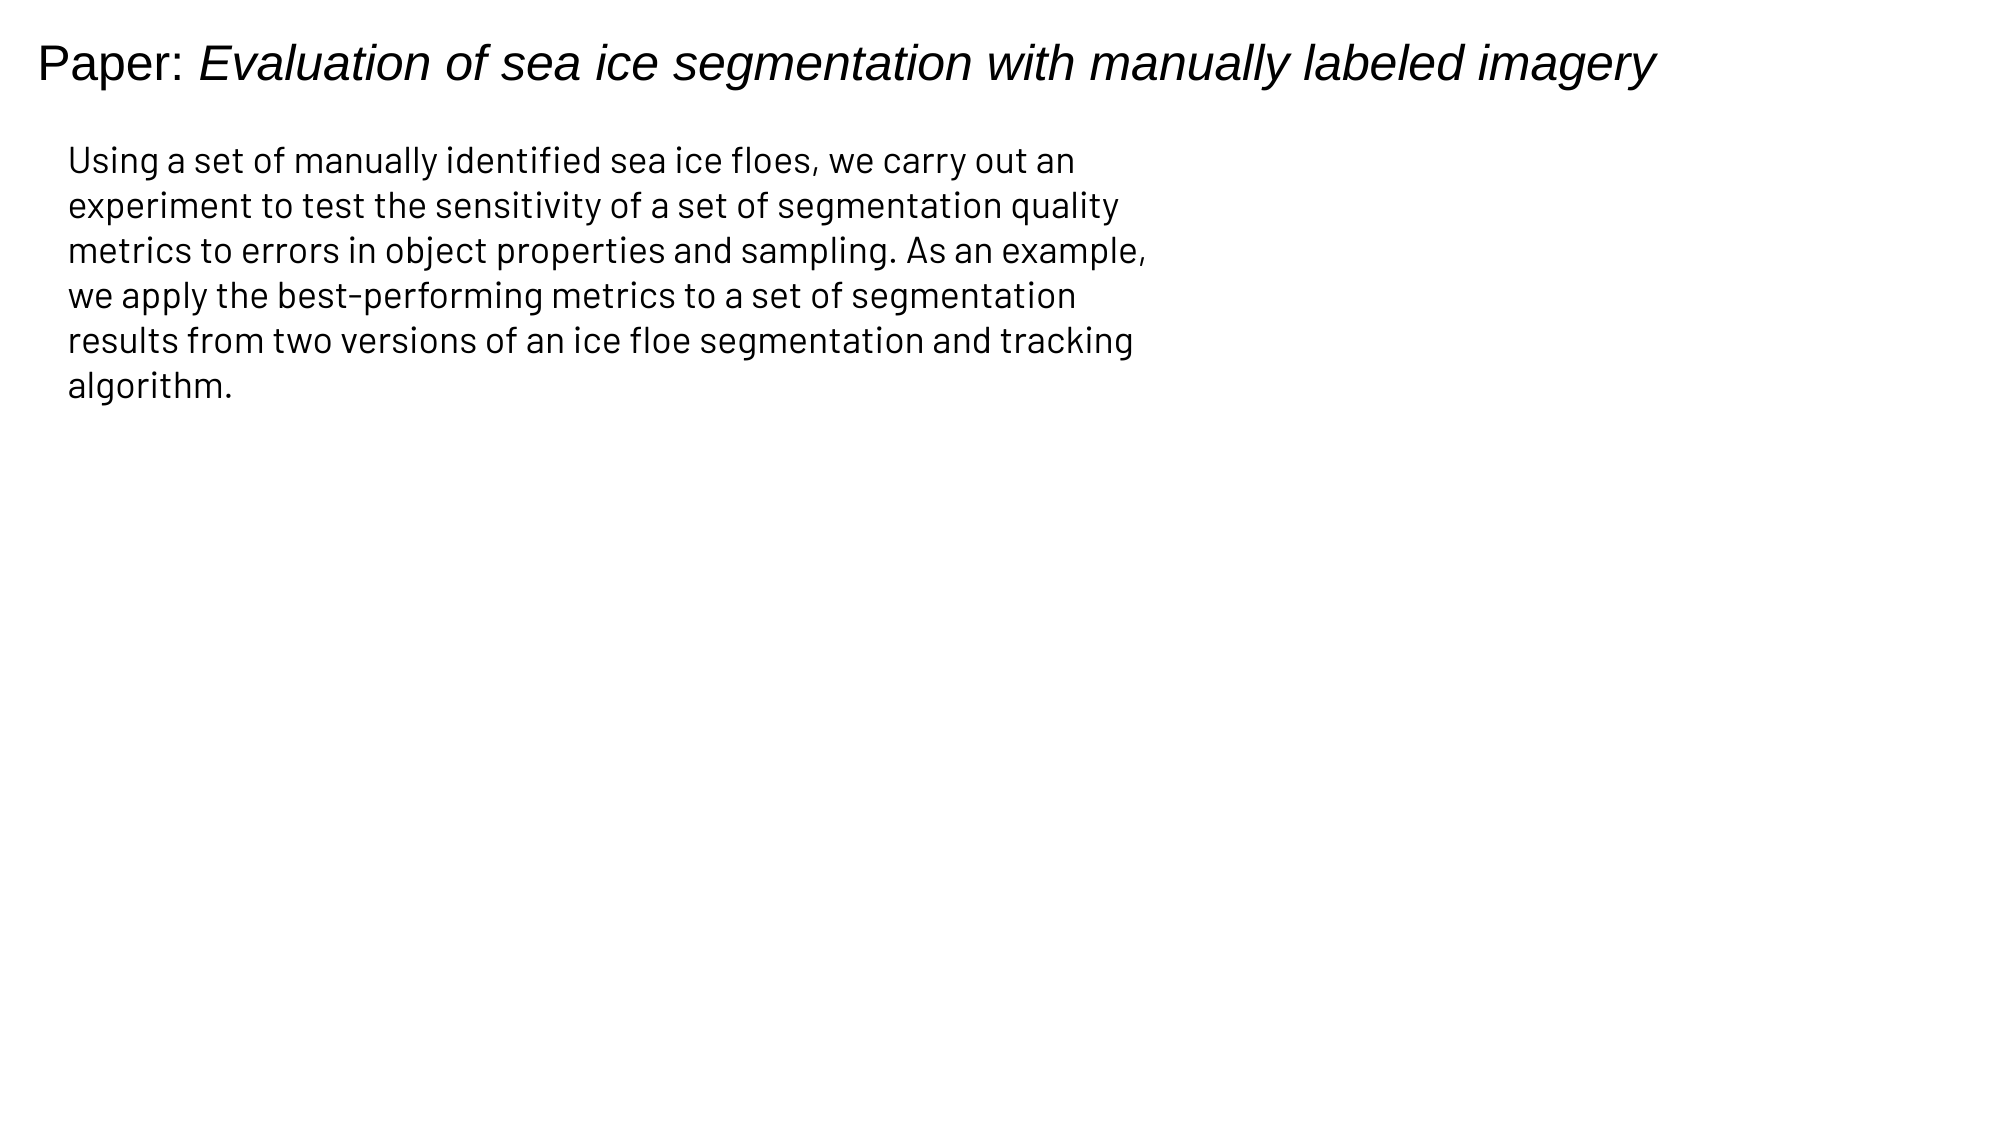

Paper: Evaluation of sea ice segmentation with manually labeled imagery
Using a set of manually identified sea ice floes, we carry out an experiment to test the sensitivity of a set of segmentation quality metrics to errors in object properties and sampling. As an example, we apply the best-performing metrics to a set of segmentation results from two versions of an ice floe segmentation and tracking algorithm.